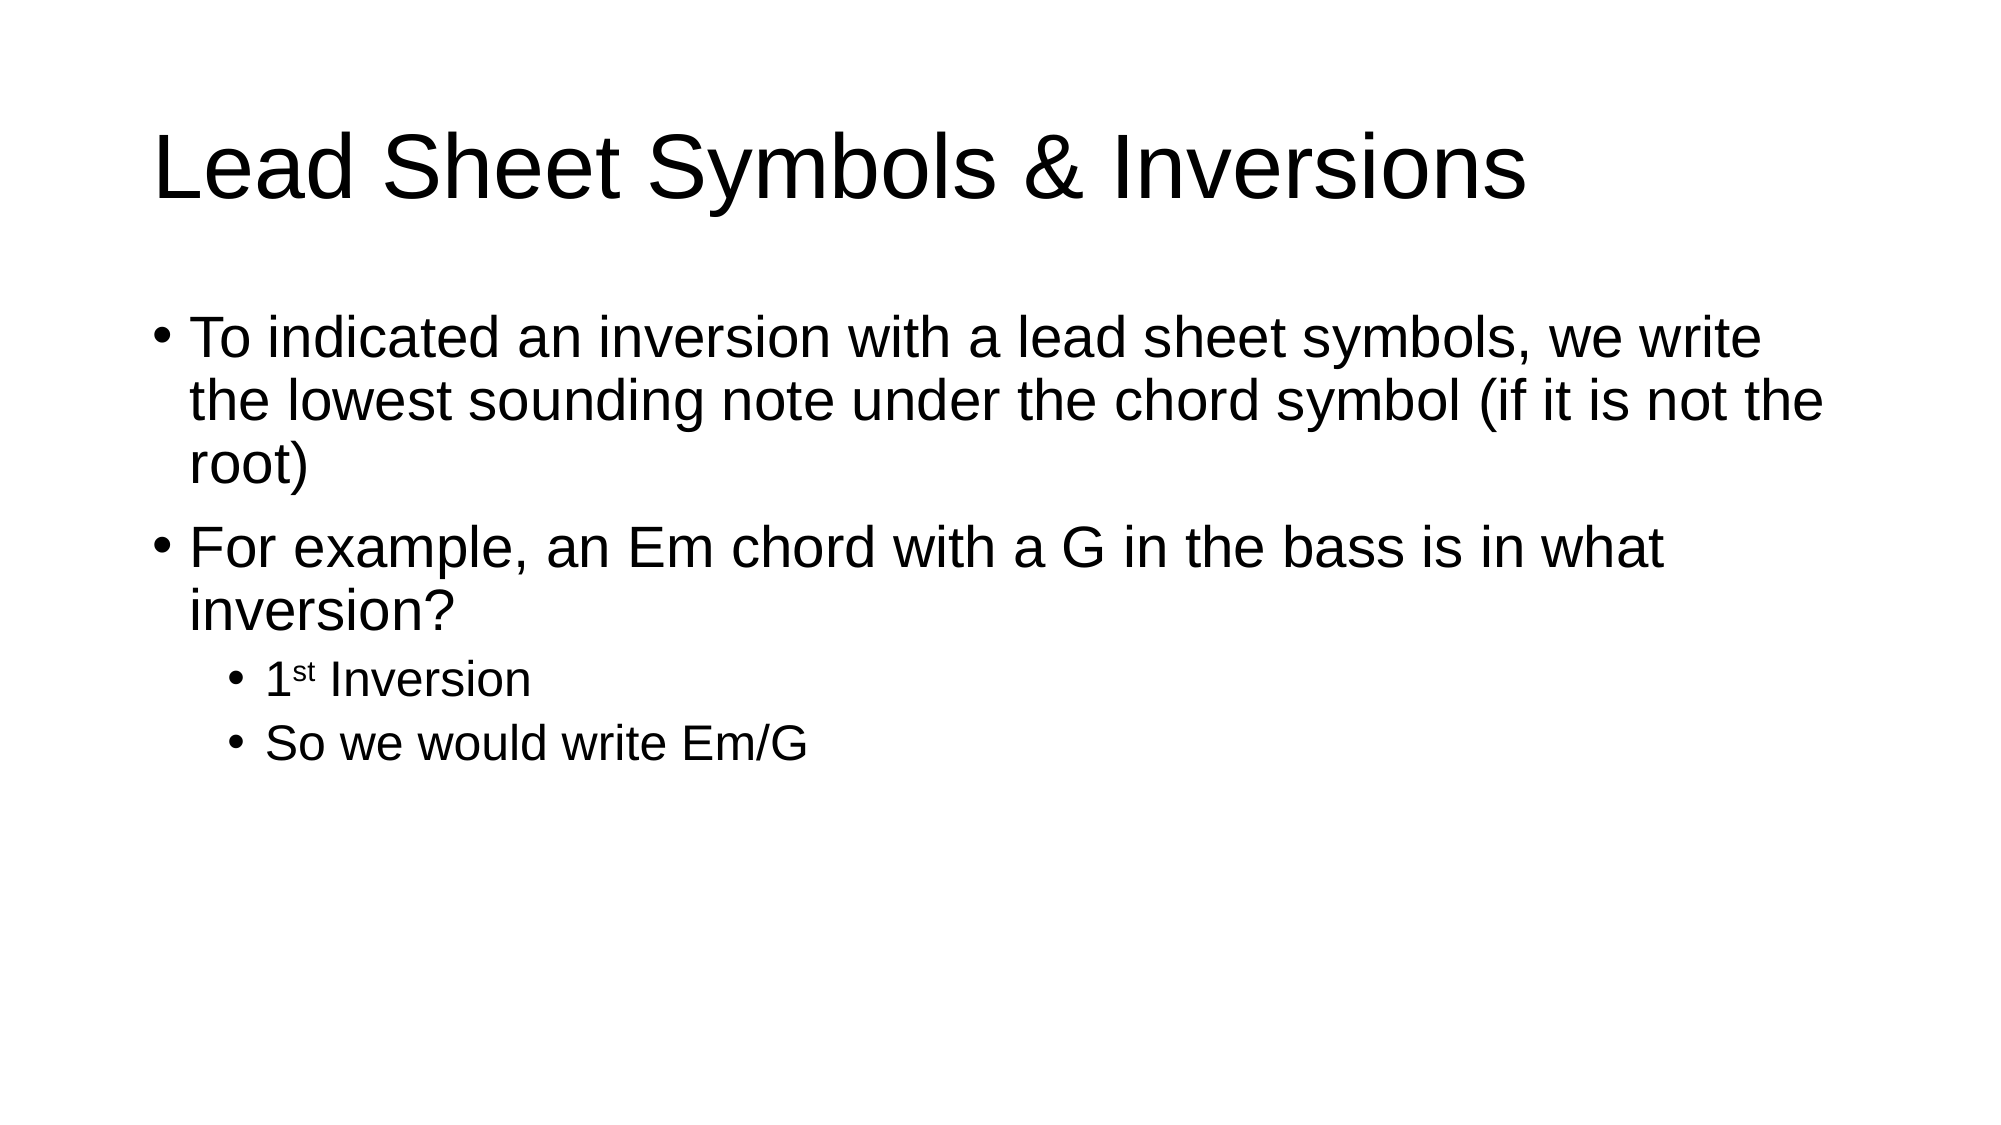

# Lead Sheet Symbols & Inversions
To indicated an inversion with a lead sheet symbols, we write the lowest sounding note under the chord symbol (if it is not the root)
For example, an Em chord with a G in the bass is in what inversion?
1st Inversion
So we would write Em/G